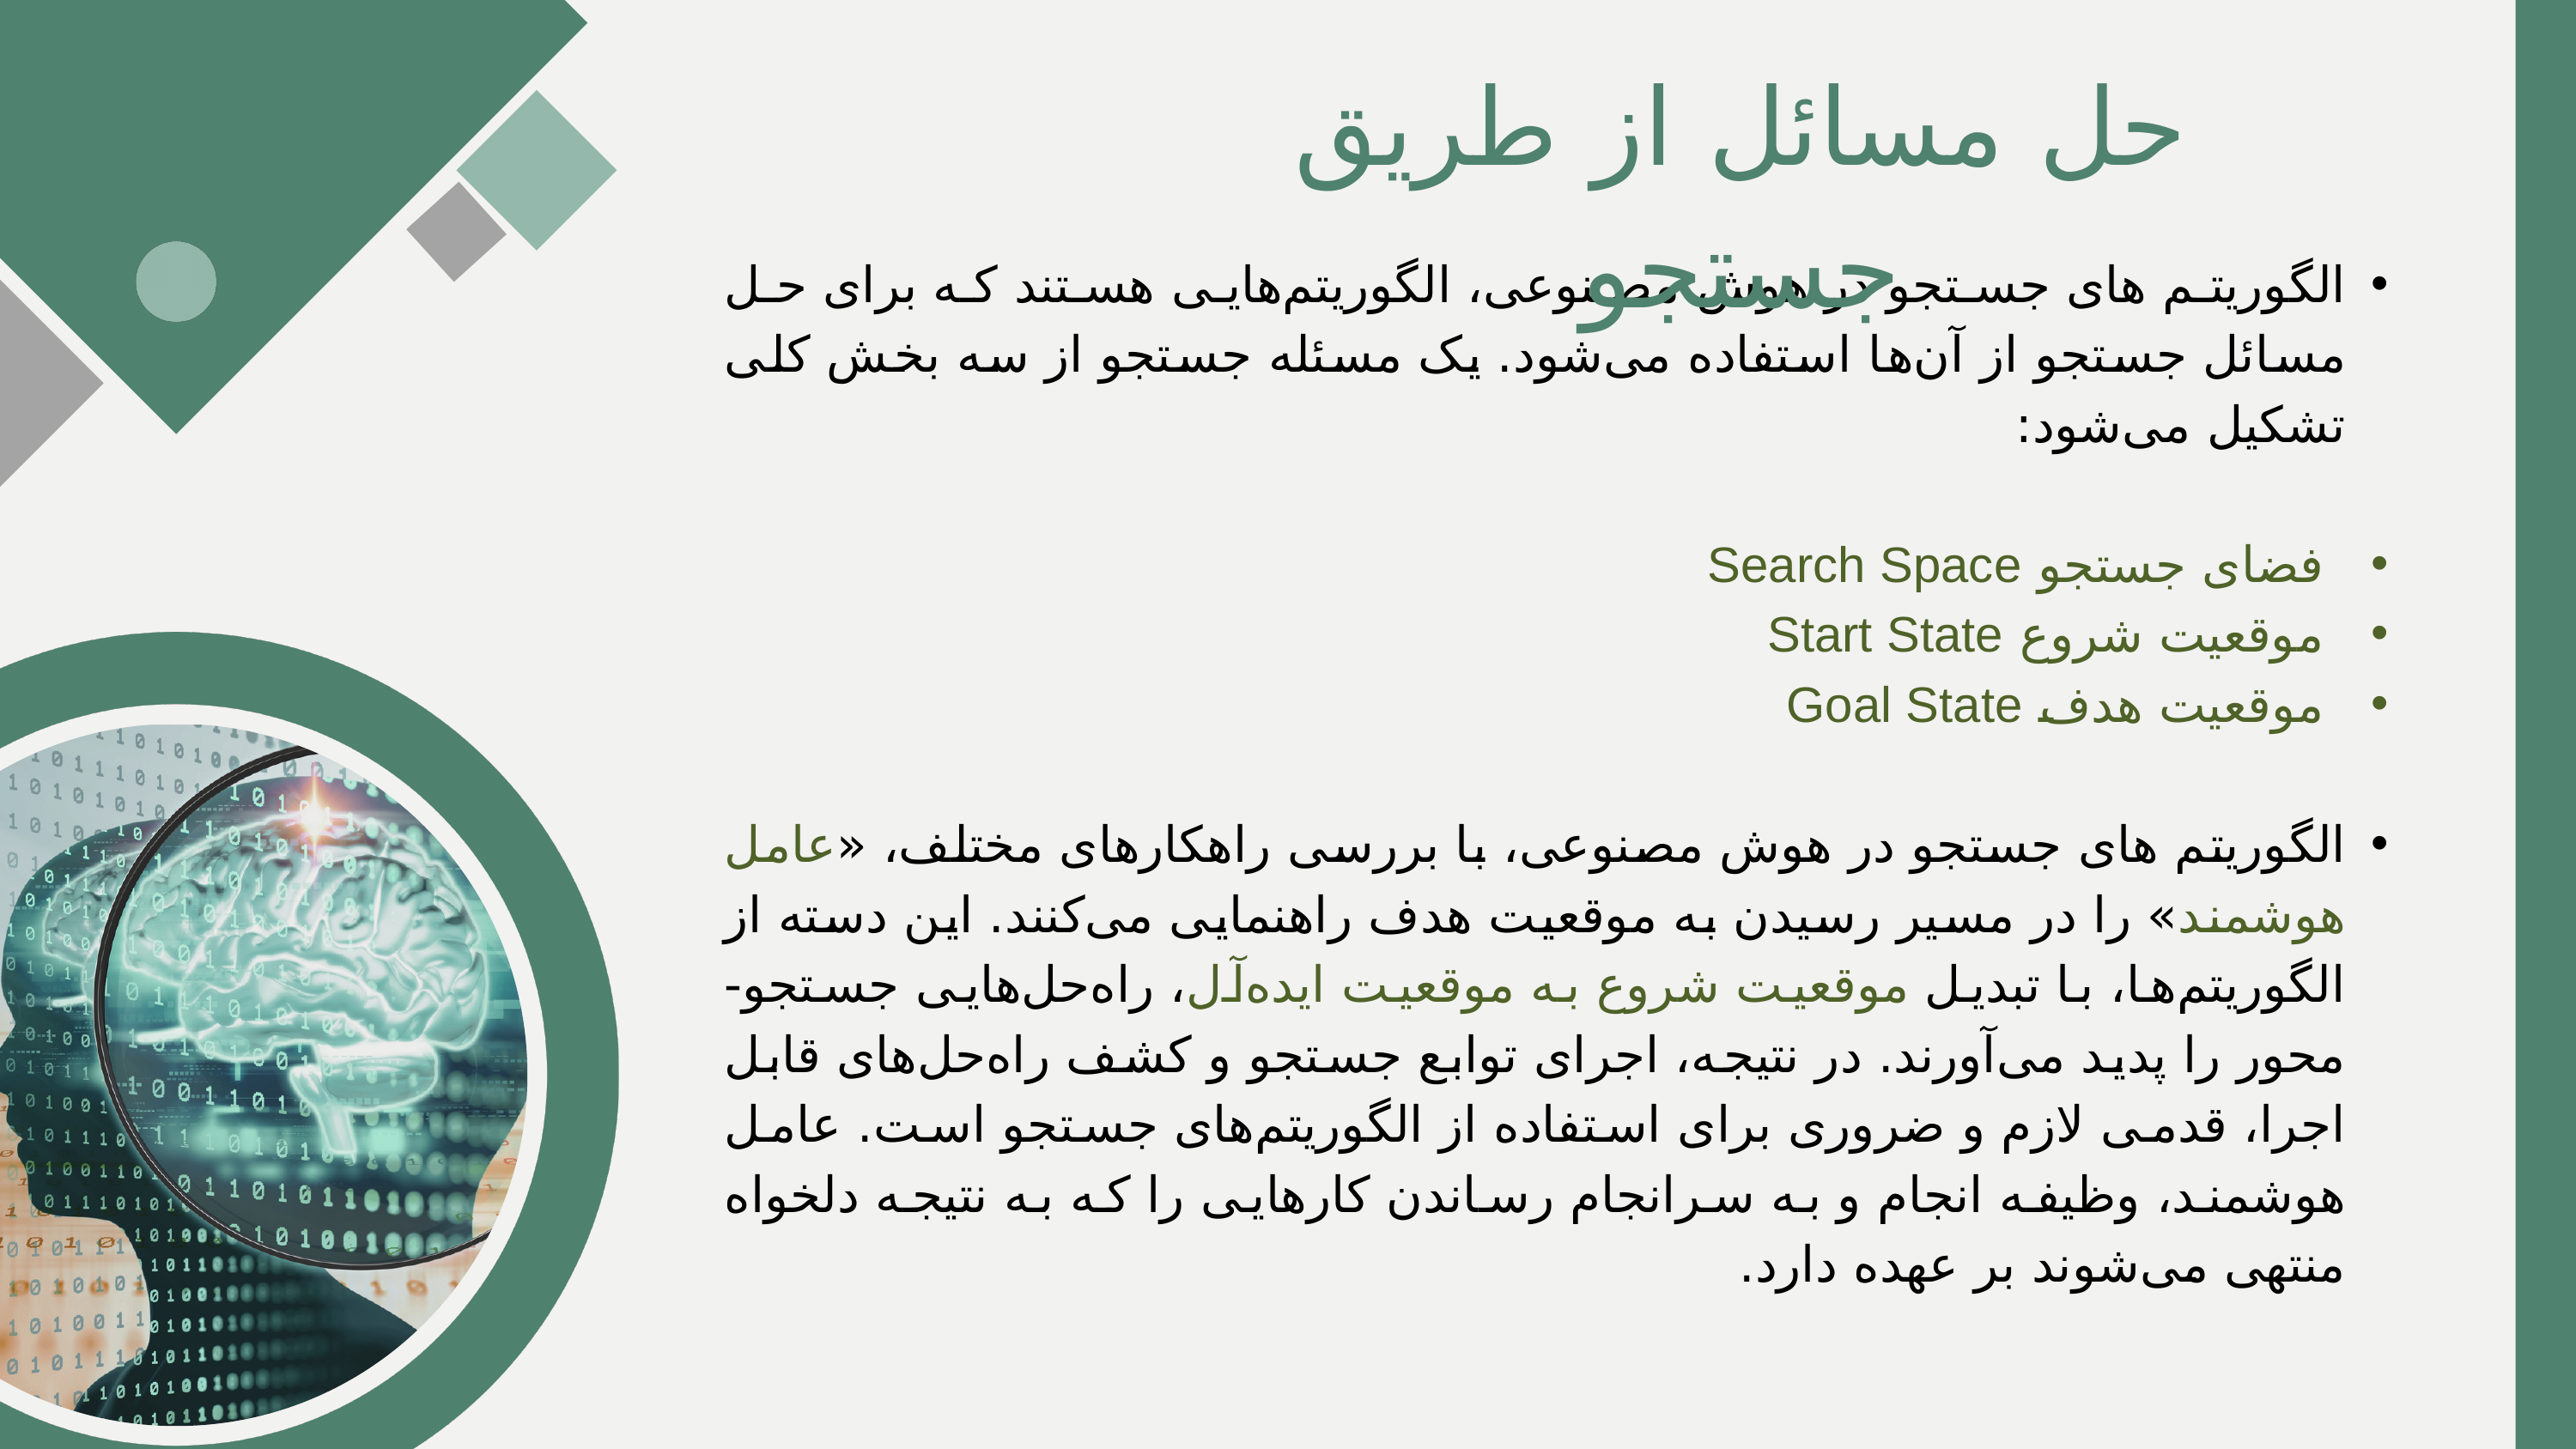

حل مسائل از طریق جستجو

الگوریتم های جستجو در هوش مصنوعی، الگوریتم‌هایی هستند که برای حل مسائل جستجو از آن‌ها استفاده می‌شود. یک مسئله جستجو از سه بخش کلی تشکیل می‌شود:

فضای جستجو Search Space
موقعیت شروع Start State
موقعیت هدف Goal State

الگوریتم های جستجو در هوش مصنوعی، با بررسی راهکارهای مختلف، «عامل هوشمند» را در مسیر رسیدن به موقعیت هدف راهنمایی می‌کنند. این دسته از الگوریتم‌ها، با تبدیل موقعیت شروع به موقعیت ایده‌آل، راه‌حل‌هایی جستجو-محور را پدید می‌آورند. در نتیجه، اجرای توابع جستجو و کشف راه‌حل‌های قابل اجرا، قدمی لازم و ضروری برای استفاده از الگوریتم‌های جستجو است. عامل هوشمند، وظیفه انجام و به سرانجام رساندن کارهایی را که به نتیجه دلخواه منتهی می‌شوند بر عهده دارد.